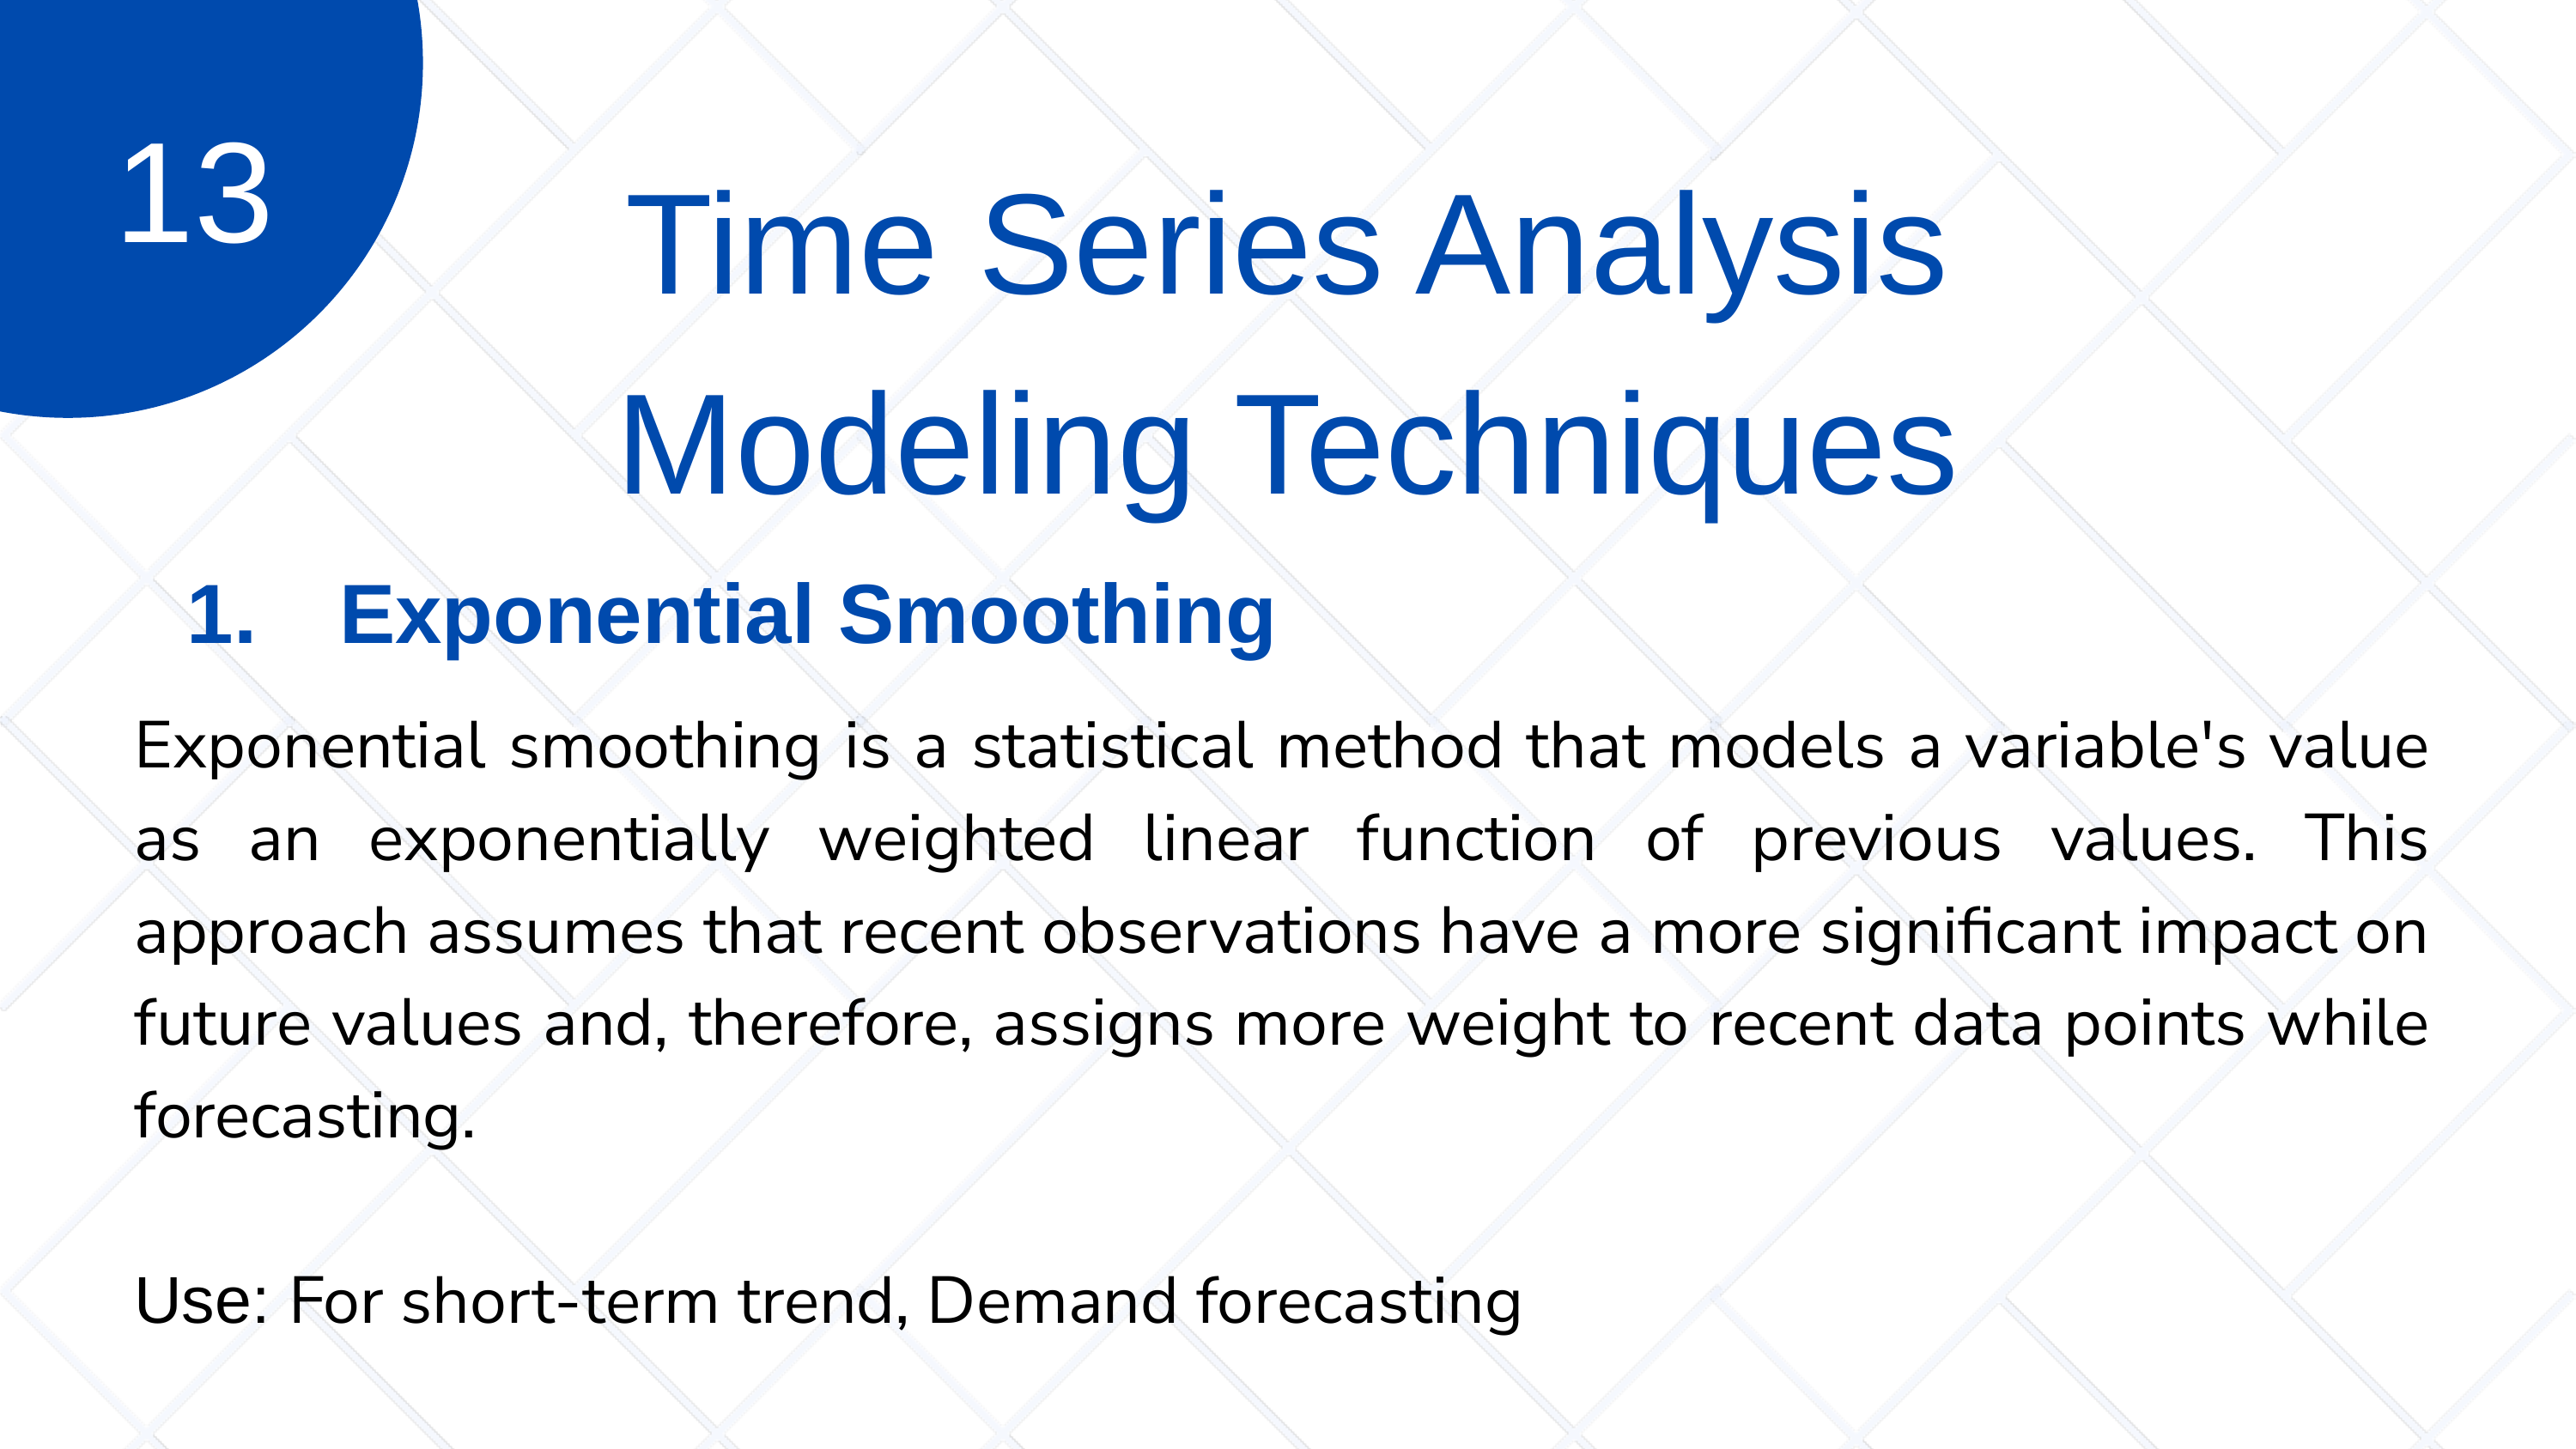

13
Time Series Analysis Modeling Techniques
 Exponential Smoothing
Exponential smoothing is a statistical method that models a variable's value as an exponentially weighted linear function of previous values. This approach assumes that recent observations have a more significant impact on future values and, therefore, assigns more weight to recent data points while forecasting.

Use: For short-term trend, Demand forecasting